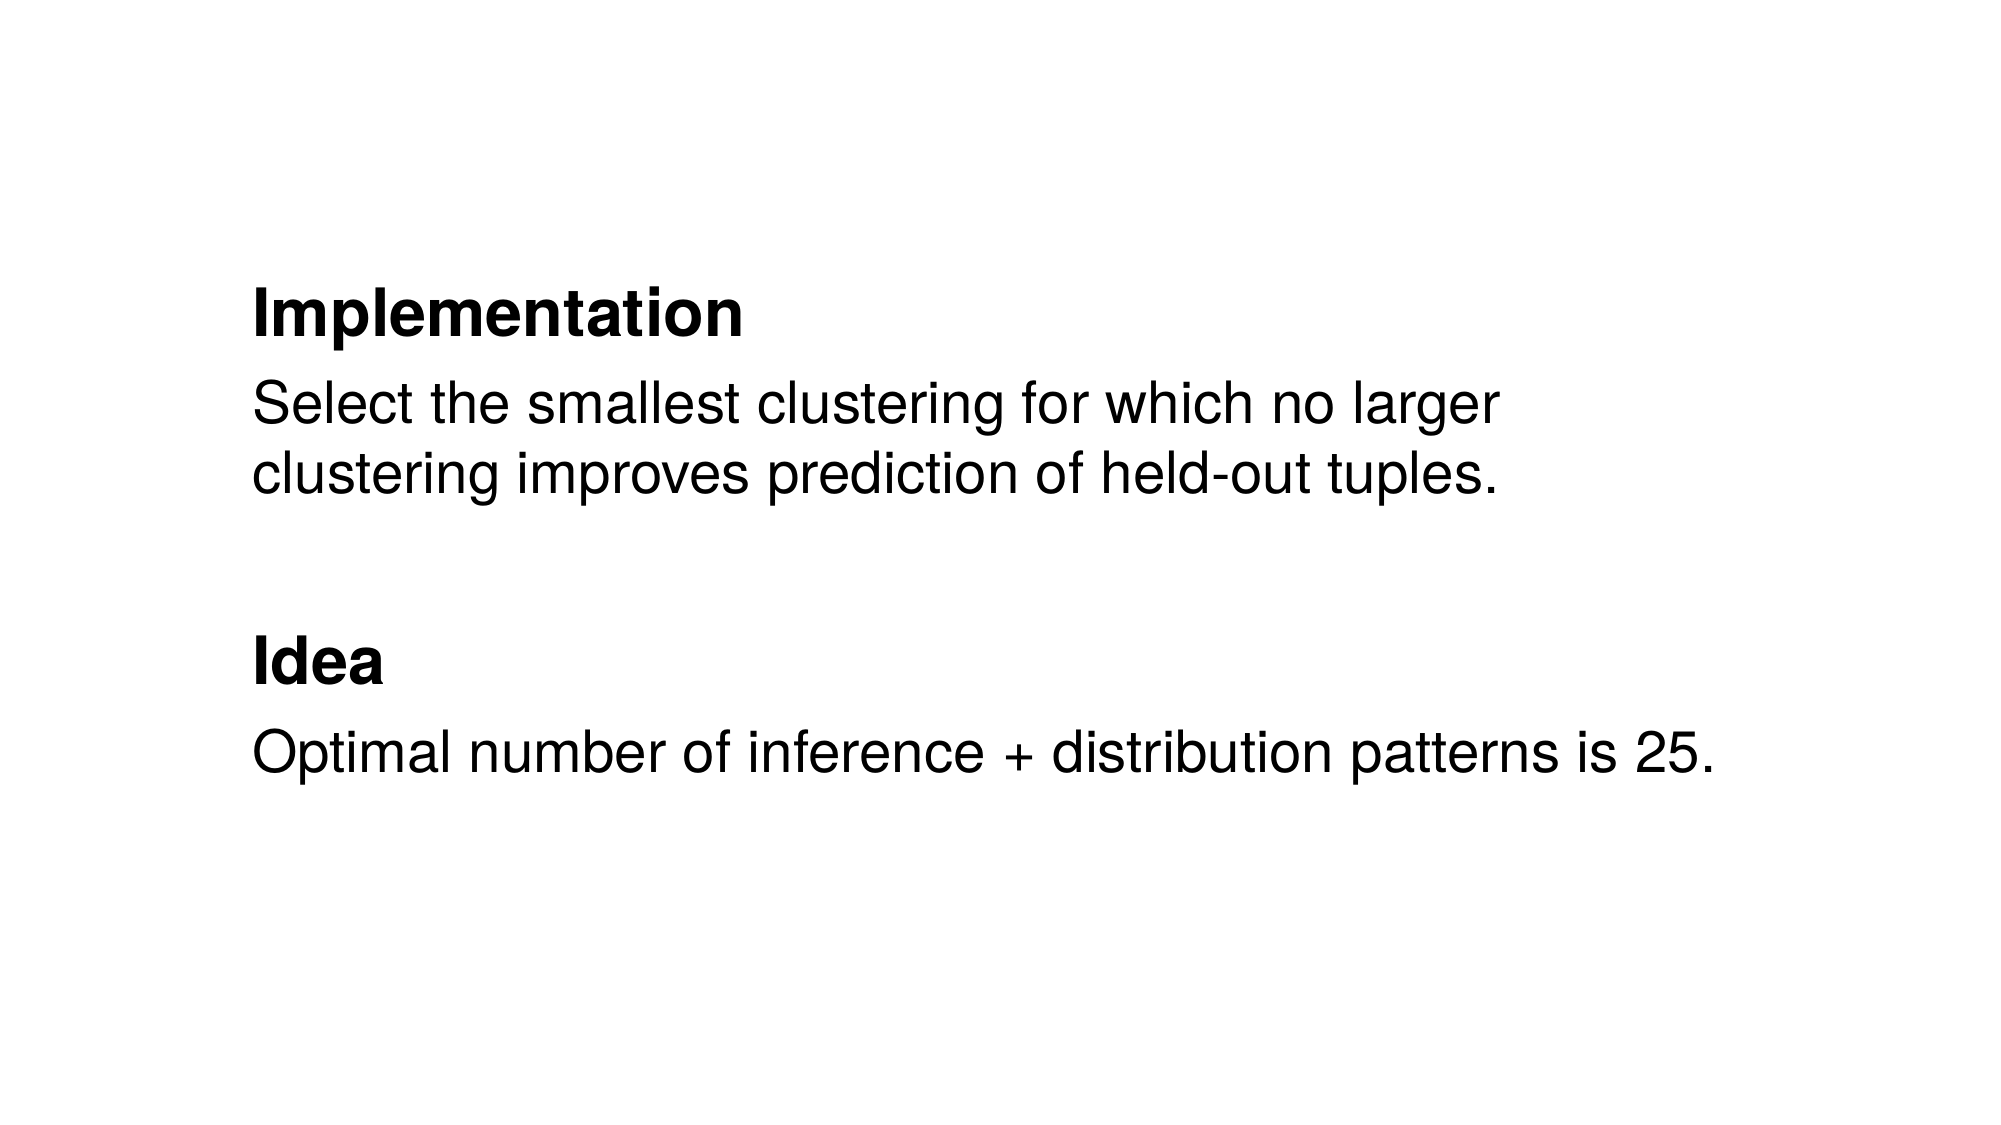

Implementation
Select the smallest clustering for which no larger clustering improves prediction of held-out tuples.
Idea
Optimal number of inference + distribution patterns is 25.